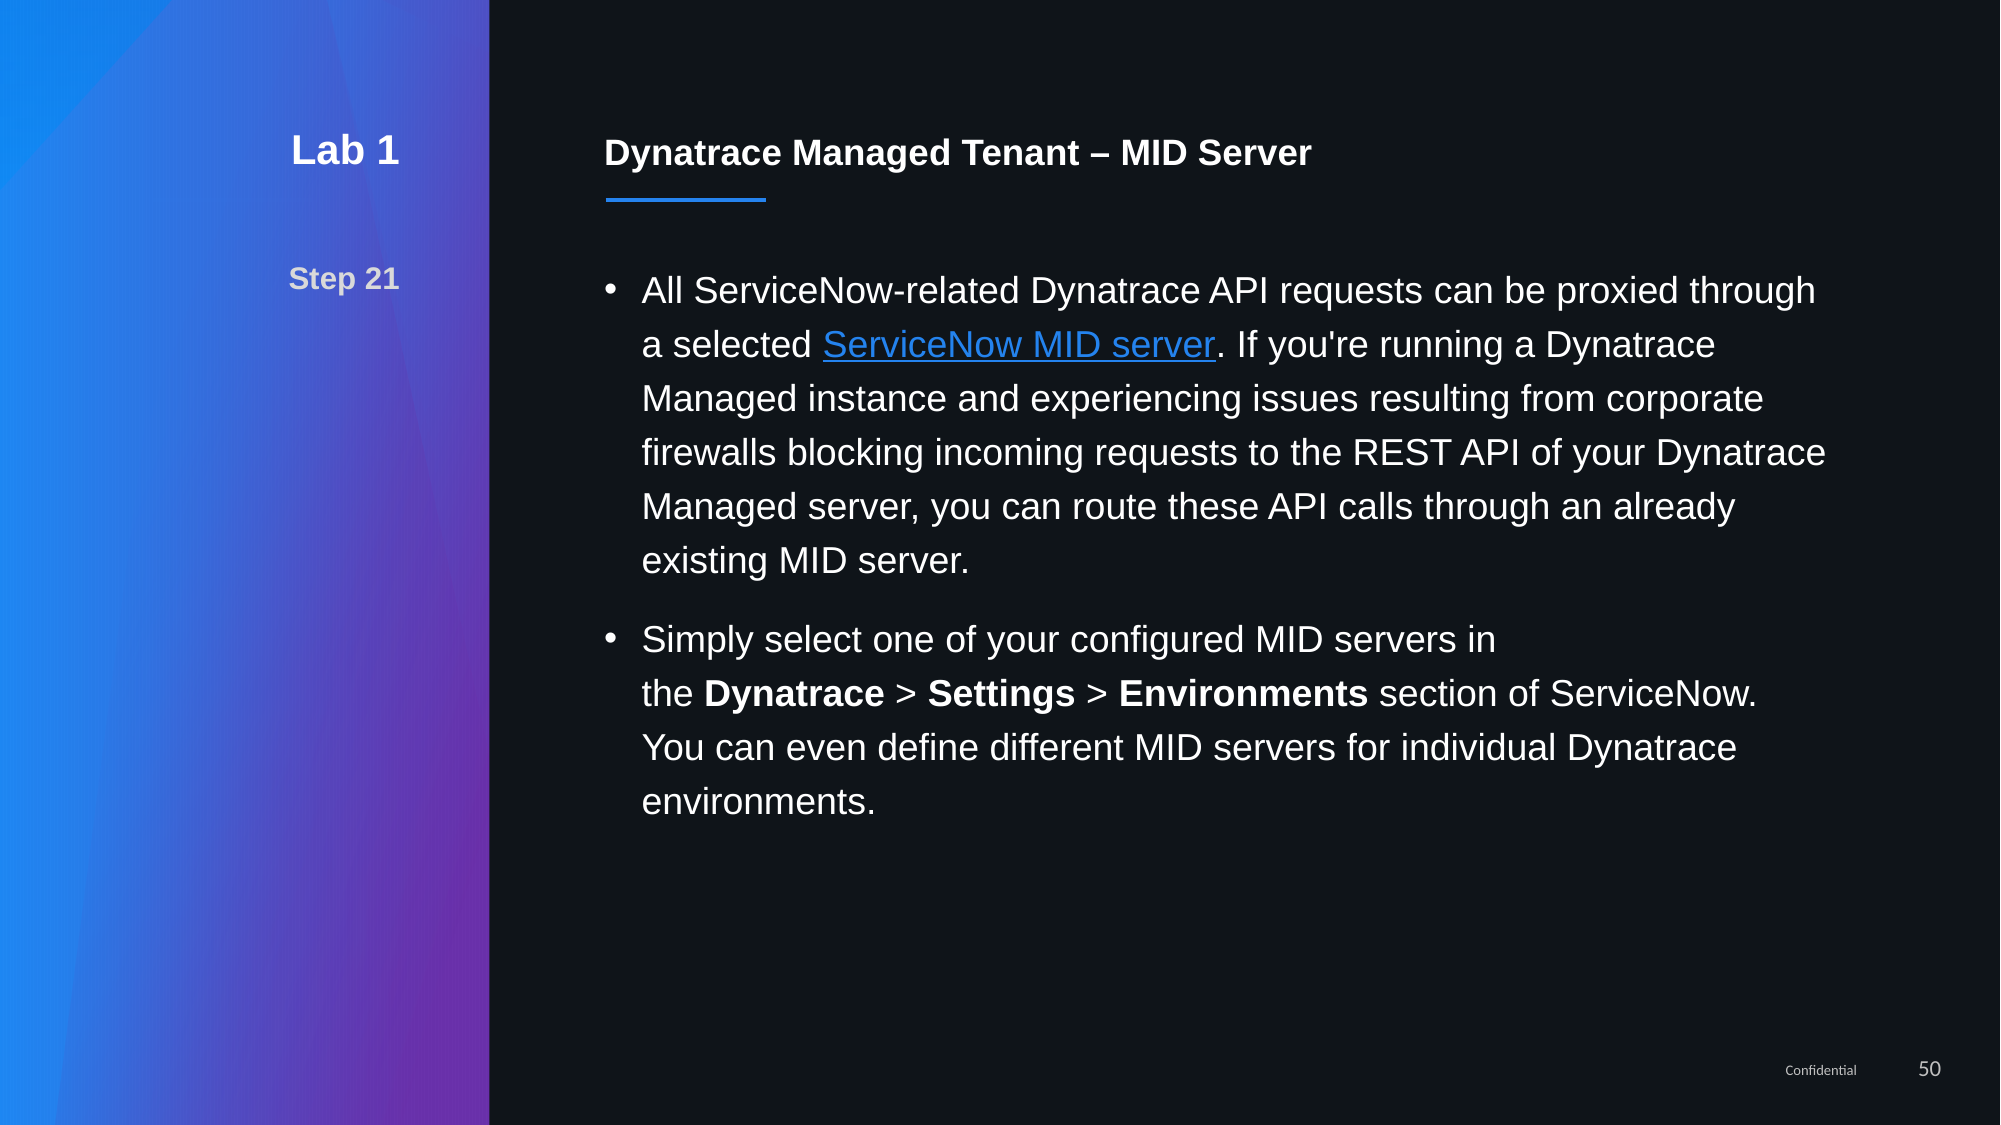

Lab 1
# Dynatrace Managed Tenant – MID Server
Step 21
All ServiceNow-related Dynatrace API requests can be proxied through a selected ServiceNow MID server. If you're running a Dynatrace Managed instance and experiencing issues resulting from corporate firewalls blocking incoming requests to the REST API of your Dynatrace Managed server, you can route these API calls through an already existing MID server.
Simply select one of your configured MID servers in the Dynatrace > Settings > Environments section of ServiceNow.
You can even define different MID servers for individual Dynatrace environments.